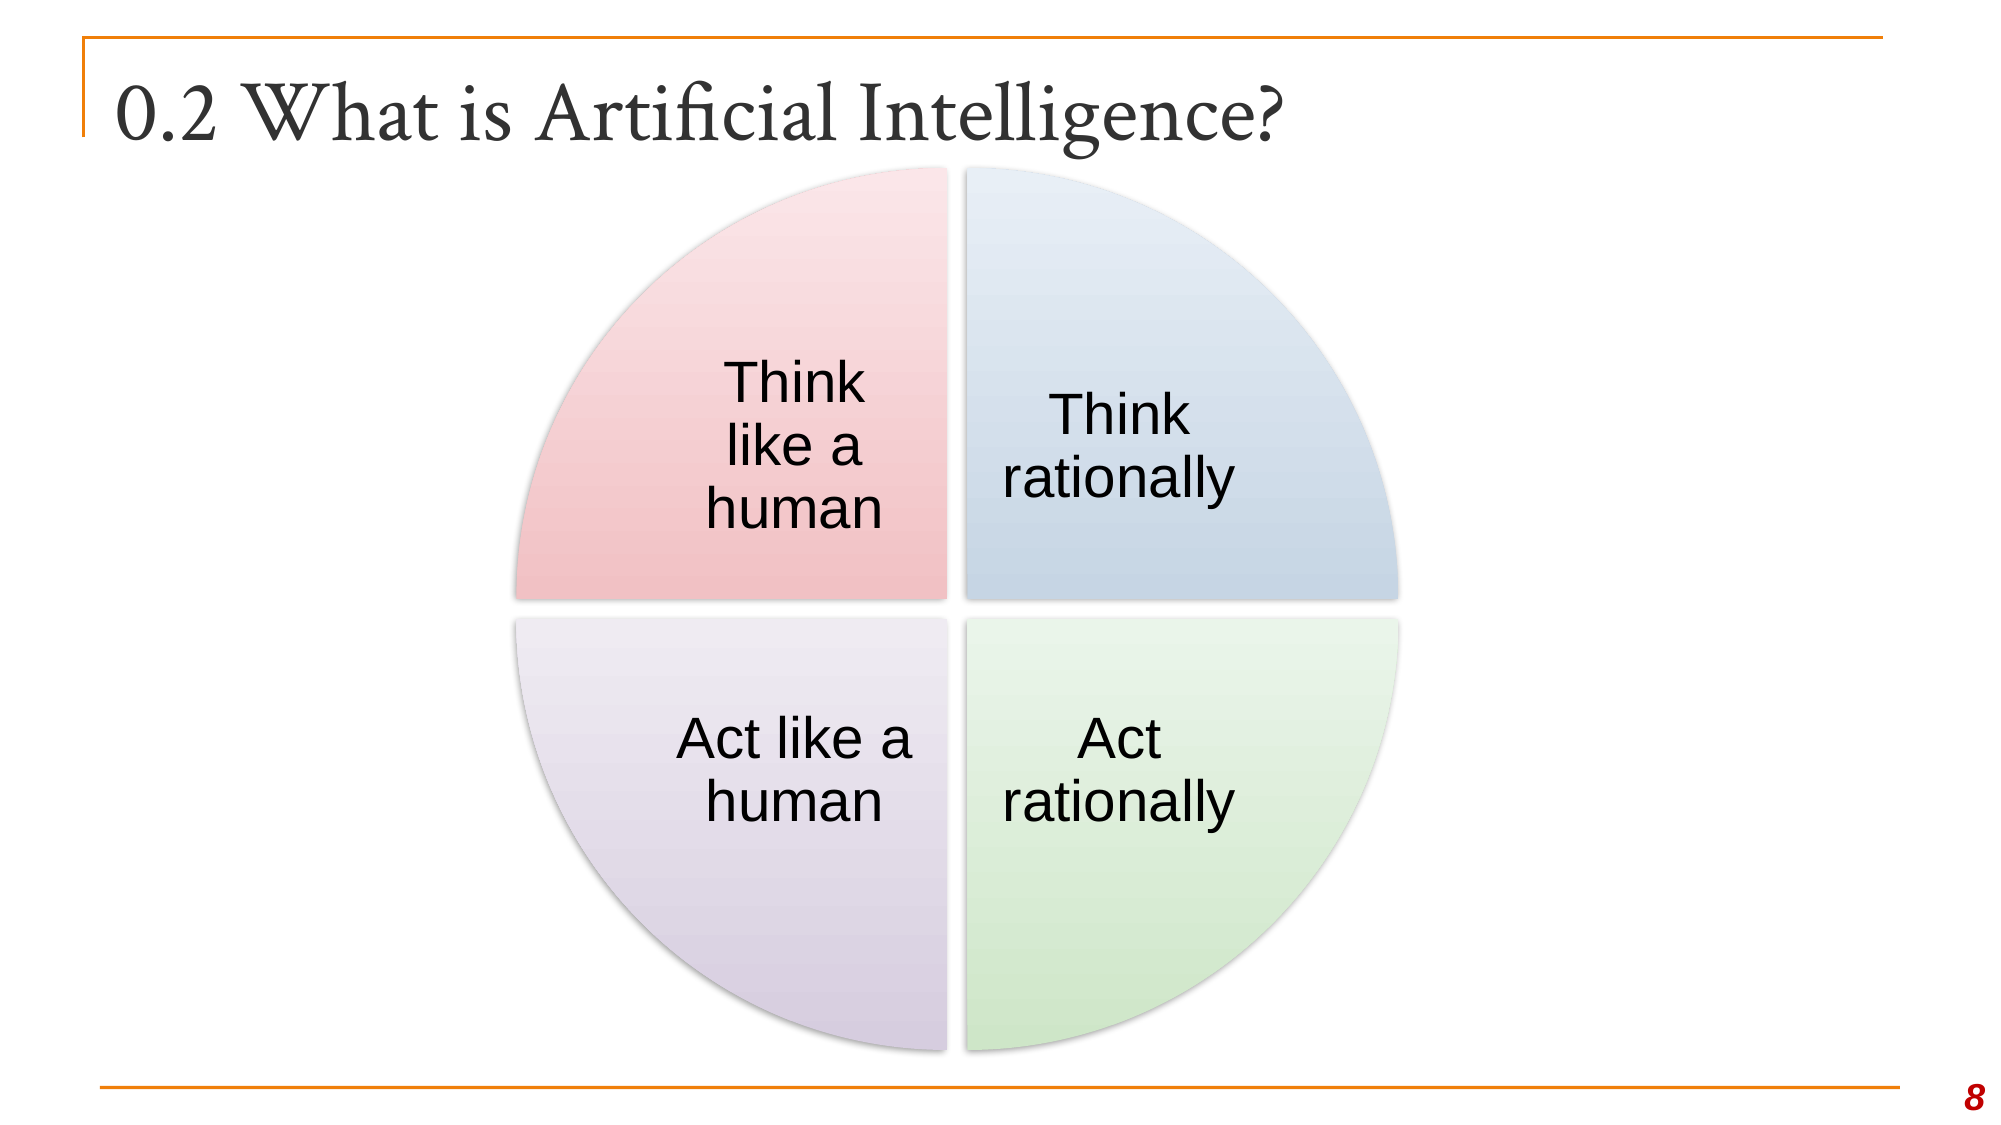

# 0.2 What is Artificial Intelligence?
Think like a human
Think rationally
Act rationally
Act like a human
8